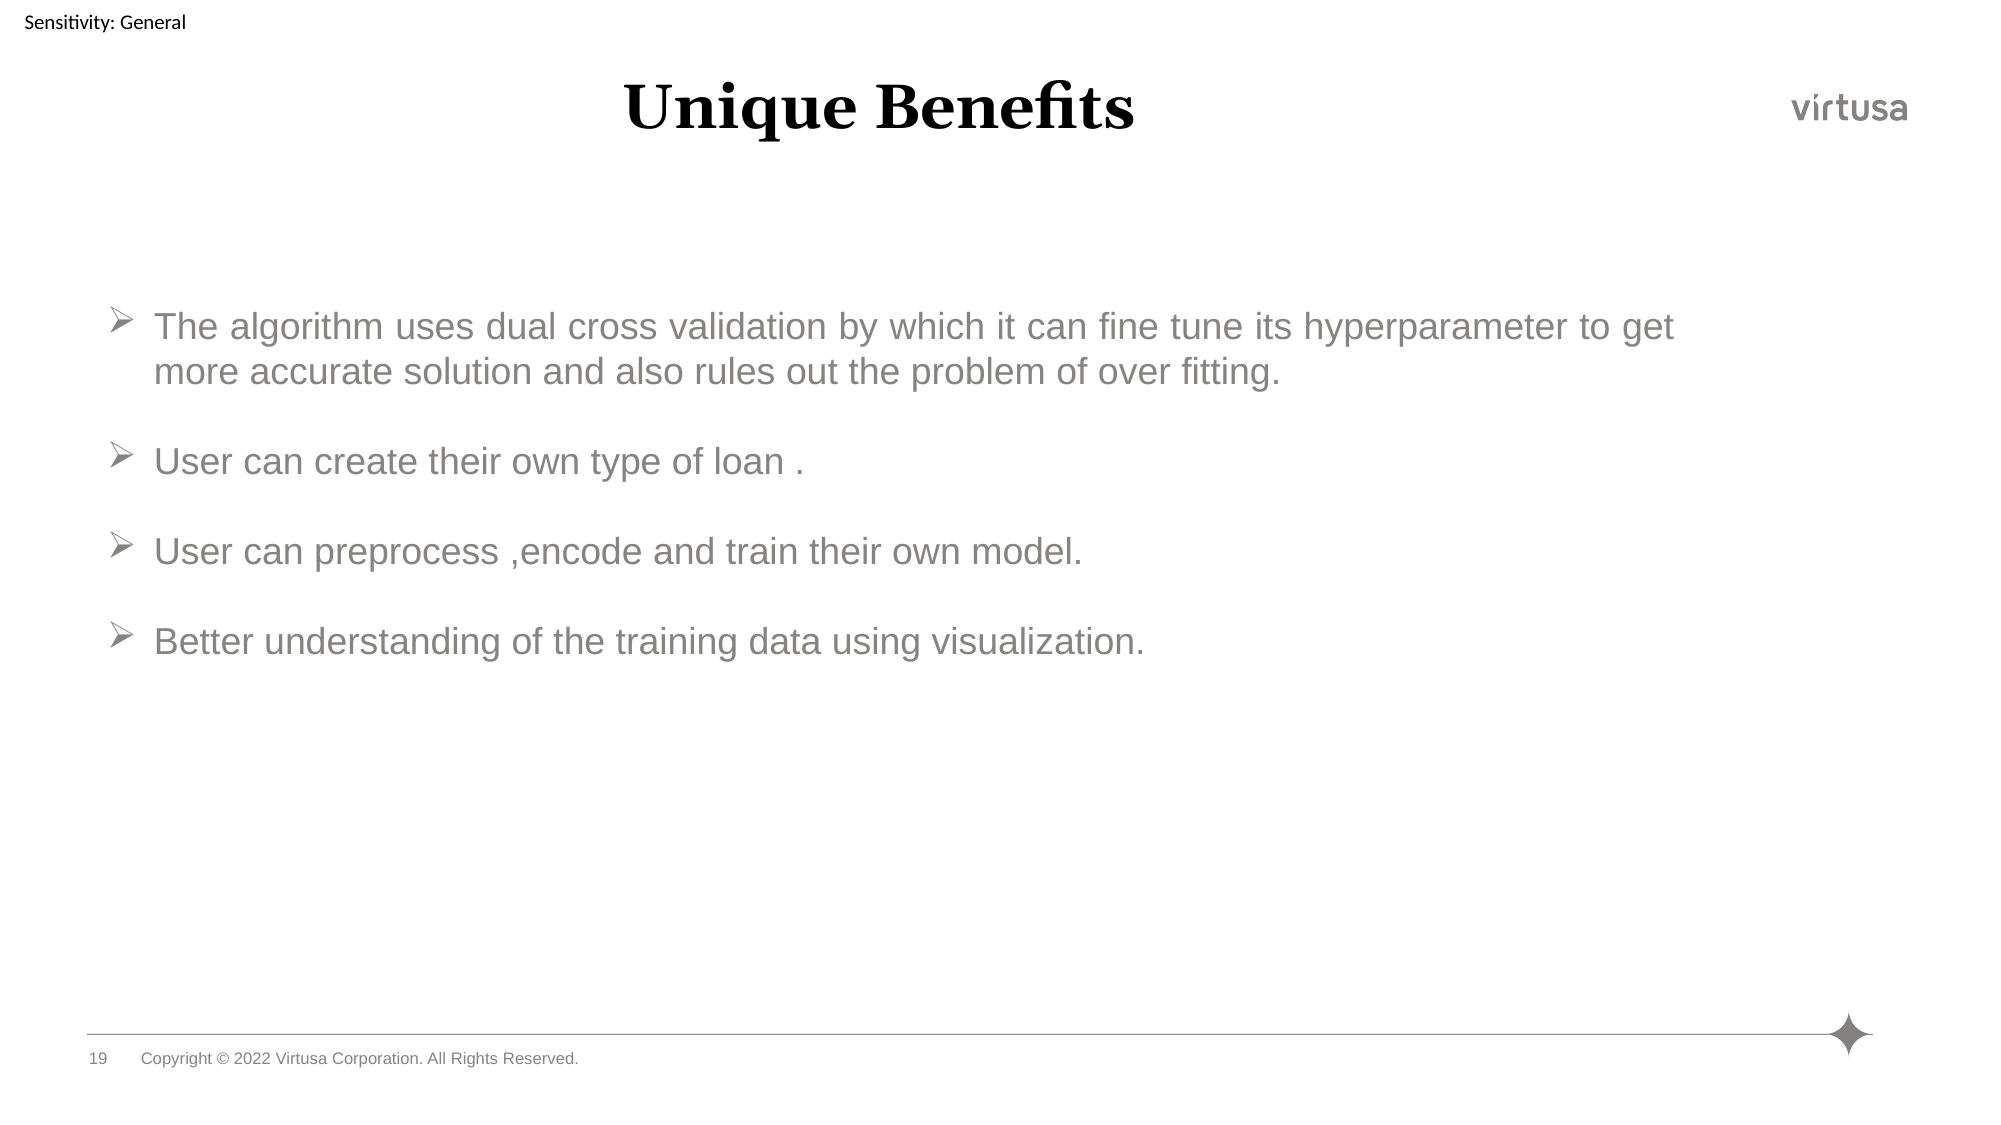

# Unique Benefits
The algorithm uses dual cross validation by which it can fine tune its hyperparameter to get more accurate solution and also rules out the problem of over fitting.

User can create their own type of loan .

User can preprocess ,encode and train their own model.

Better understanding of the training data using visualization.